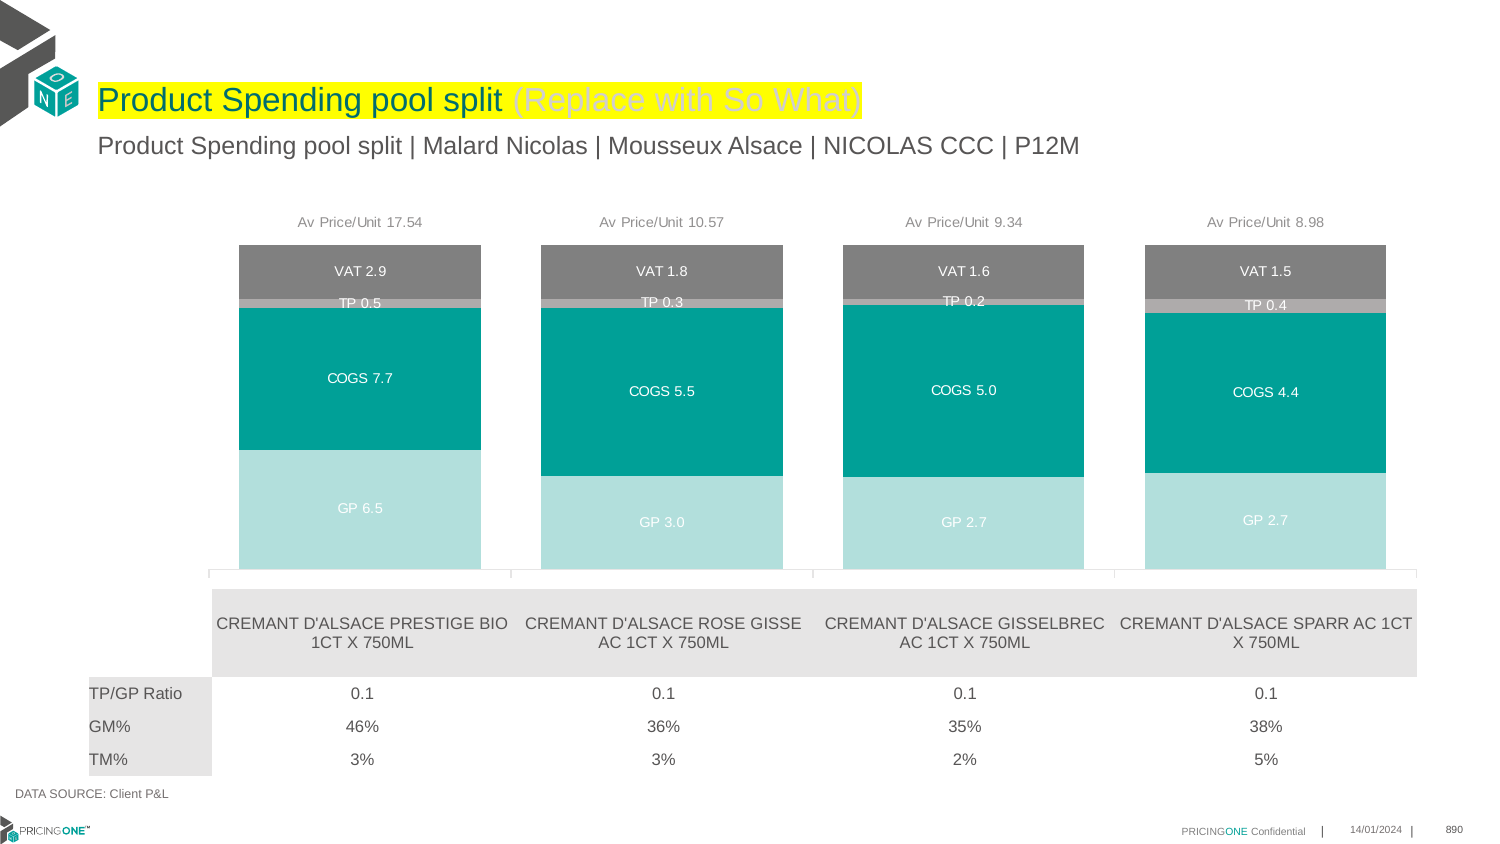

# Product Spending pool split (Replace with So What)
Product Spending pool split | Malard Nicolas | Mousseux Alsace | NICOLAS CCC | P12M

### Chart

| Category | GP | COGS | TP | VAT |
|---|---|---|---|---|
| Av Price/Unit 17.54 | 6.473782241014799 | 7.661686257928118 | 0.4839818181818192 | 2.9238900634249454 |
| Av Price/Unit 10.57 | 3.0353296296296293 | 5.4903703703703695 | 0.2860283950617273 | 1.7623456790123462 |
| Av Price/Unit 9.34 | 2.6535761538461538 | 4.956615384615385 | 0.17185974358974399 | 1.5564102564102558 |
| Av Price/Unit 8.98 | 2.6827 | 4.434 | 0.3905780203784577 | 1.501455604075691 |
|  | CREMANT D'ALSACE PRESTIGE BIO 1CT X 750ML | CREMANT D'ALSACE ROSE GISSE AC 1CT X 750ML | CREMANT D'ALSACE GISSELBREC AC 1CT X 750ML | CREMANT D'ALSACE SPARR AC 1CT X 750ML |
| --- | --- | --- | --- | --- |
| TP/GP Ratio | 0.1 | 0.1 | 0.1 | 0.1 |
| GM% | 46% | 36% | 35% | 38% |
| TM% | 3% | 3% | 2% | 5% |
DATA SOURCE: Client P&L

14/01/2024
890